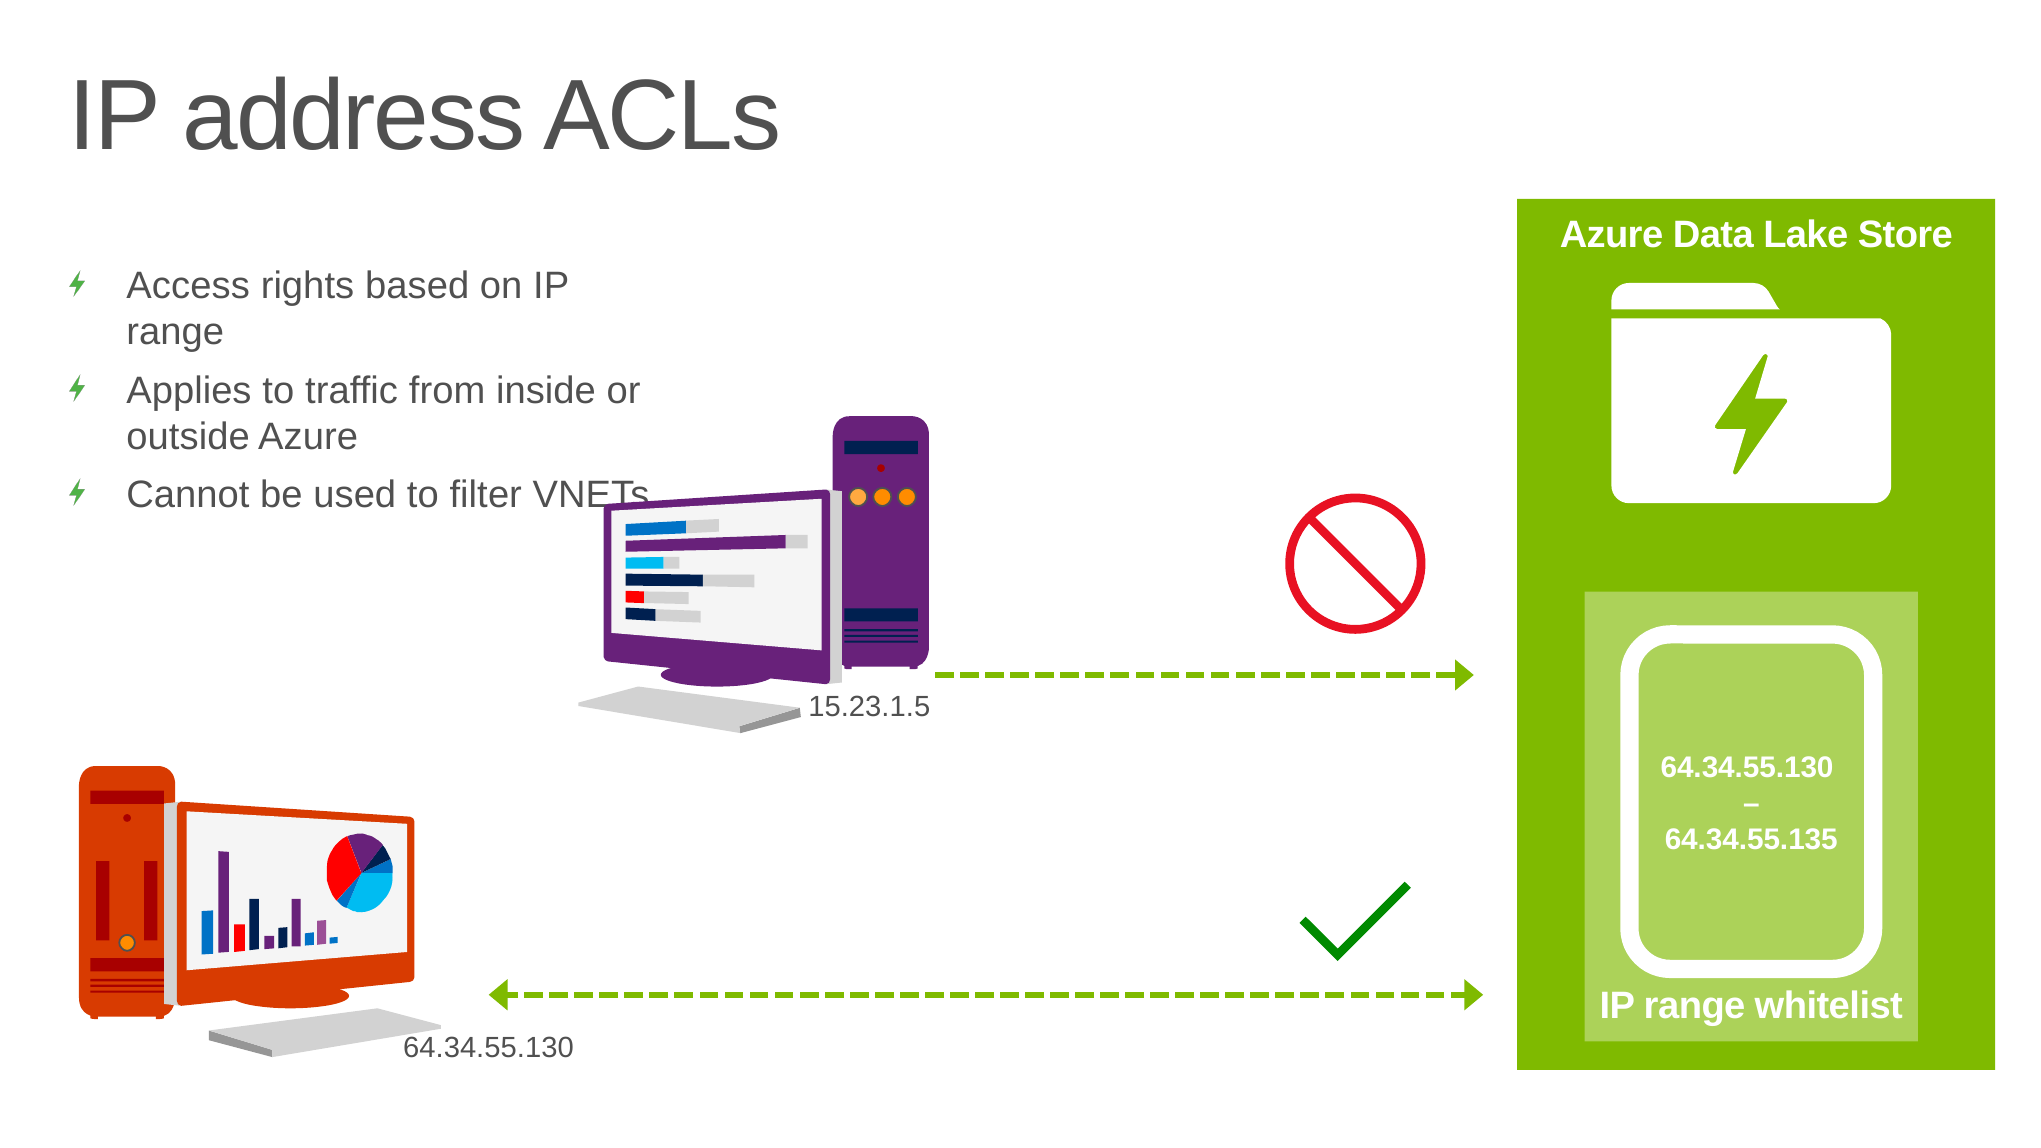

# IP address ACLs
Azure Data Lake Store
Access rights based on IP range
Applies to traffic from inside or outside Azure
Cannot be used to filter VNETs

IP range whitelist

64.34.55.130
–
 64.34.55.135

15.23.1.5

64.34.55.130